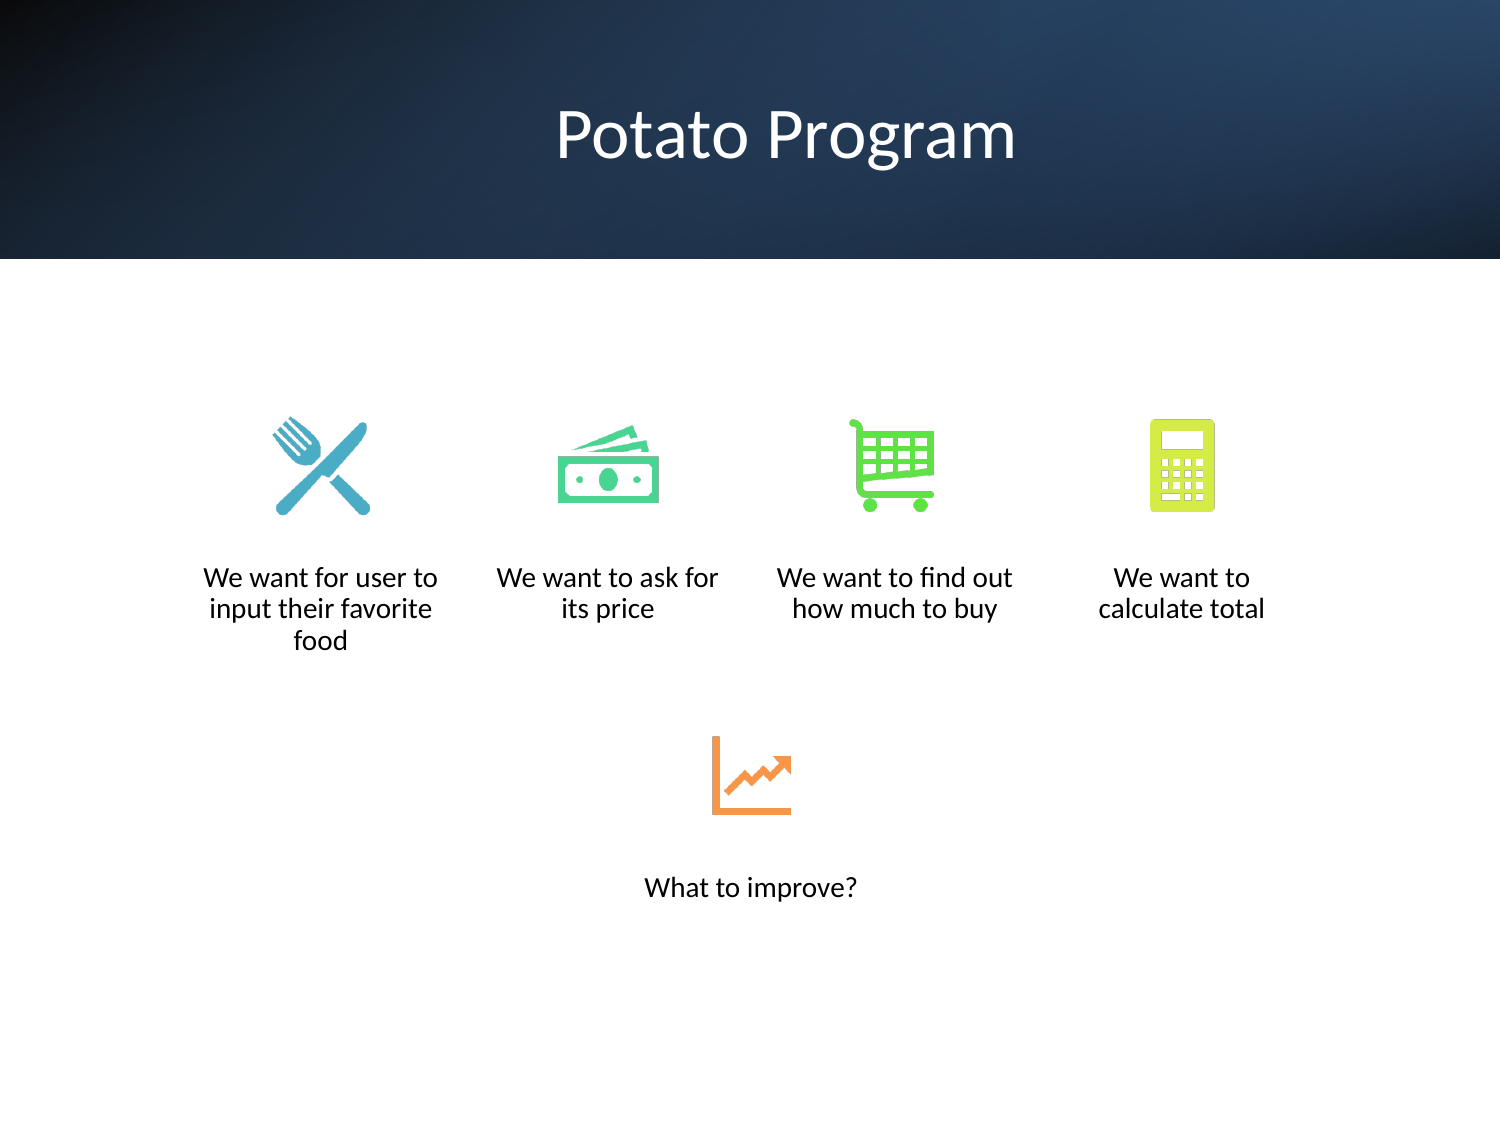

# Potato Program
We want for user to input their favorite food
We want to ask for its price
We want to find out how much to buy
We want to calculate total
What to improve?